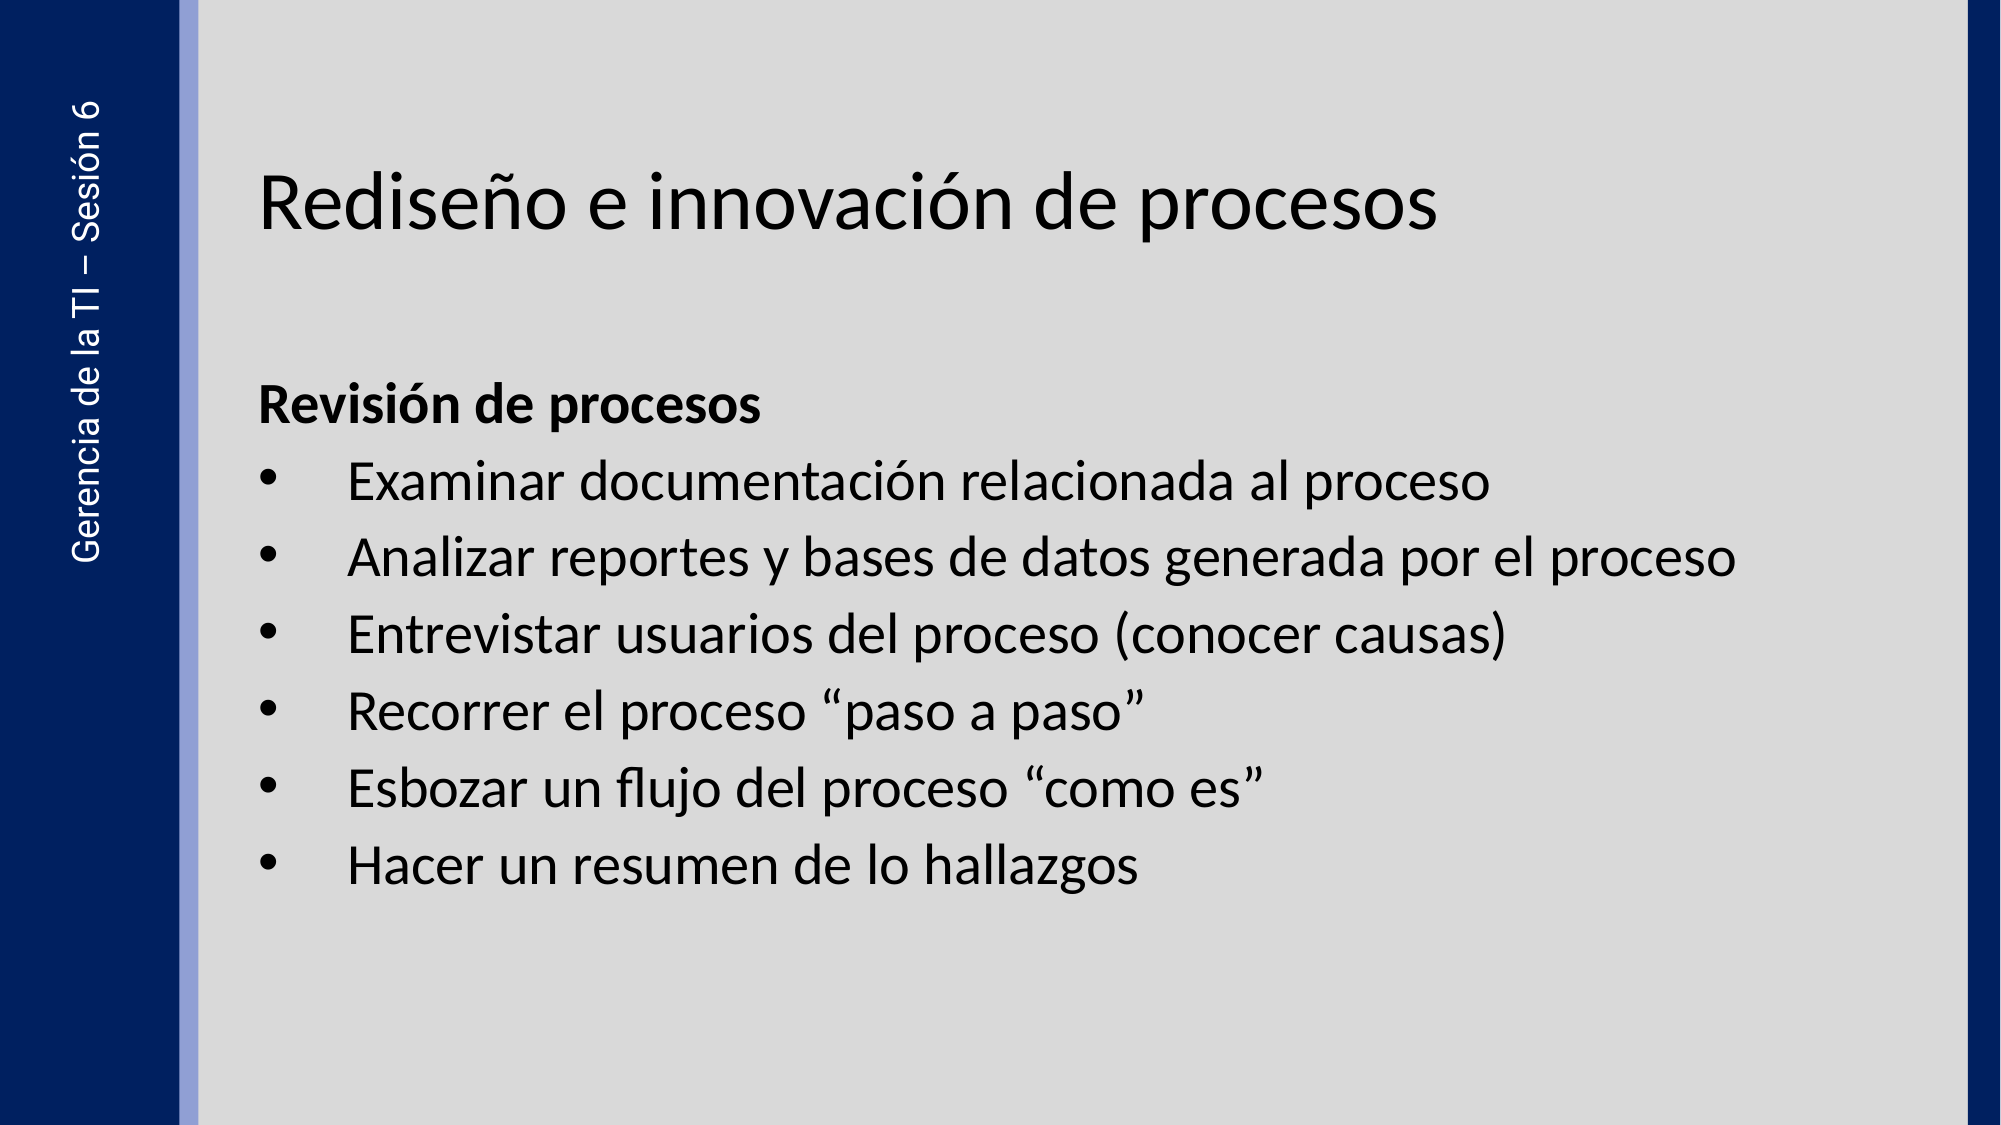

Rediseño e innovación de procesos
Revisión de procesos
 Examinar documentación relacionada al proceso
 Analizar reportes y bases de datos generada por el proceso
 Entrevistar usuarios del proceso (conocer causas)
 Recorrer el proceso “paso a paso”
 Esbozar un flujo del proceso “como es”
 Hacer un resumen de lo hallazgos

Gerencia de la TI – Sesión 6